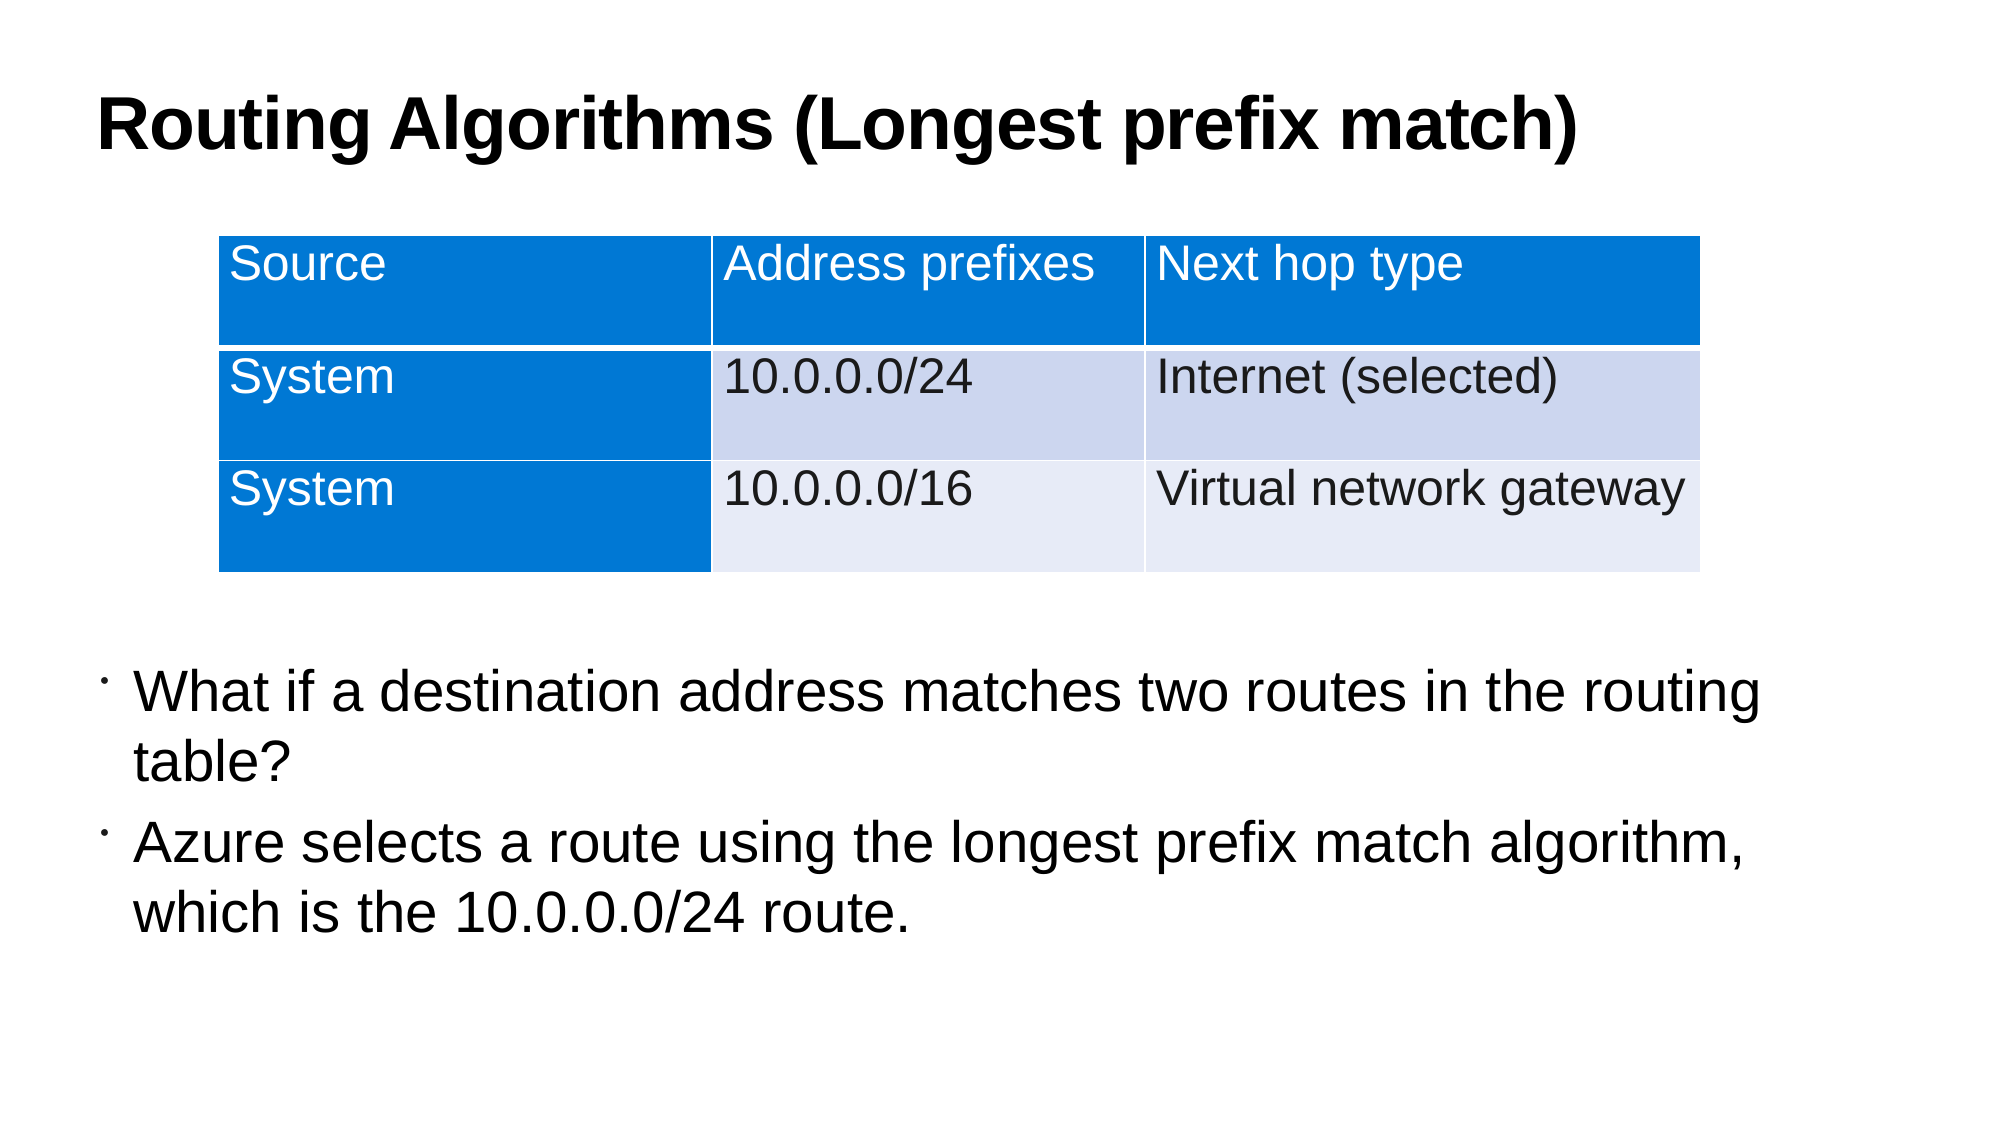

# Routing Algorithms (Longest prefix match)
| Source | Address prefixes | Next hop type |
| --- | --- | --- |
| System | 10.0.0.0/24 | Internet (selected) |
| System | 10.0.0.0/16 | Virtual network gateway |
What if a destination address matches two routes in the routing table?
Azure selects a route using the longest prefix match algorithm, which is the 10.0.0.0/24 route.